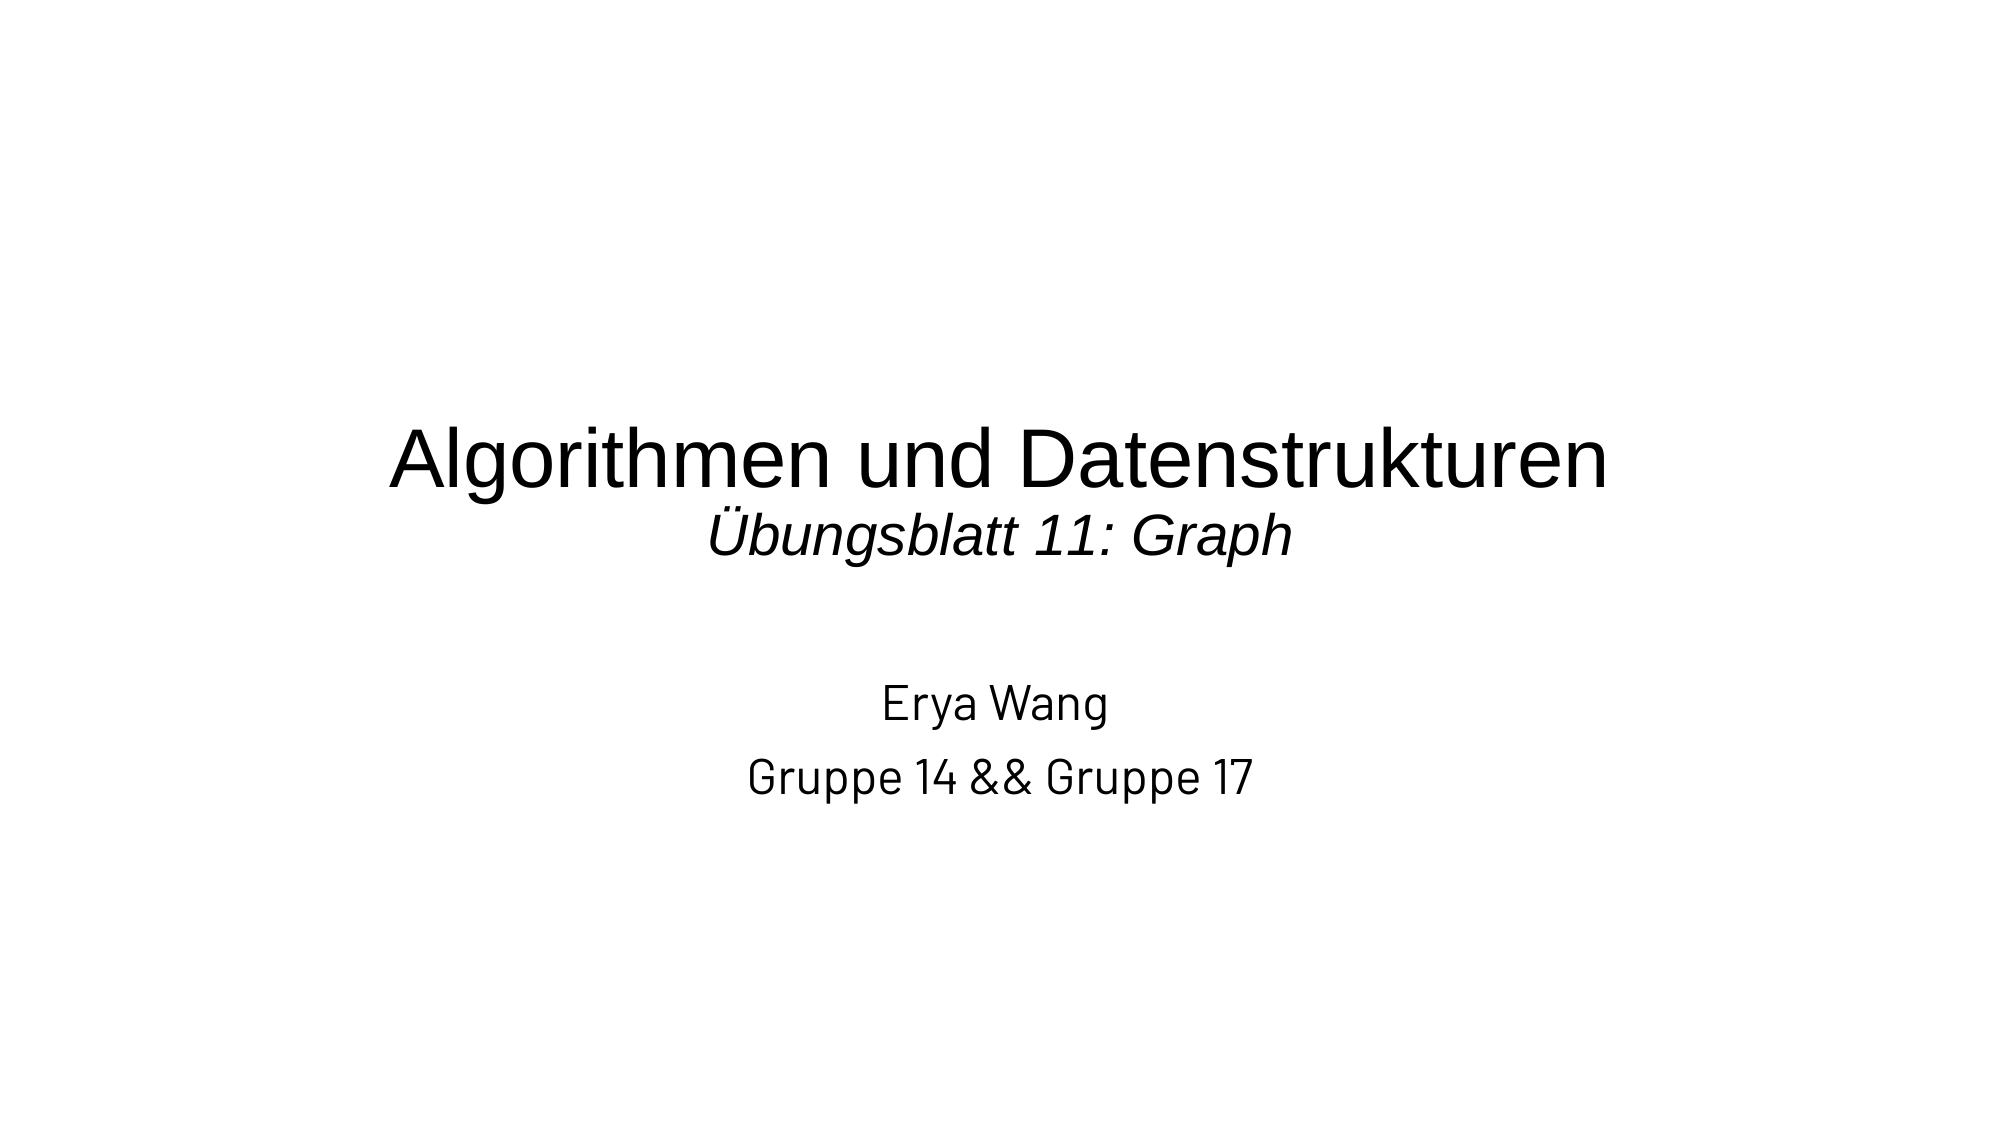

# Algorithmen und Datenstrukturen Übungsblatt 11: Graph
Erya Wang
Gruppe 14 && Gruppe 17